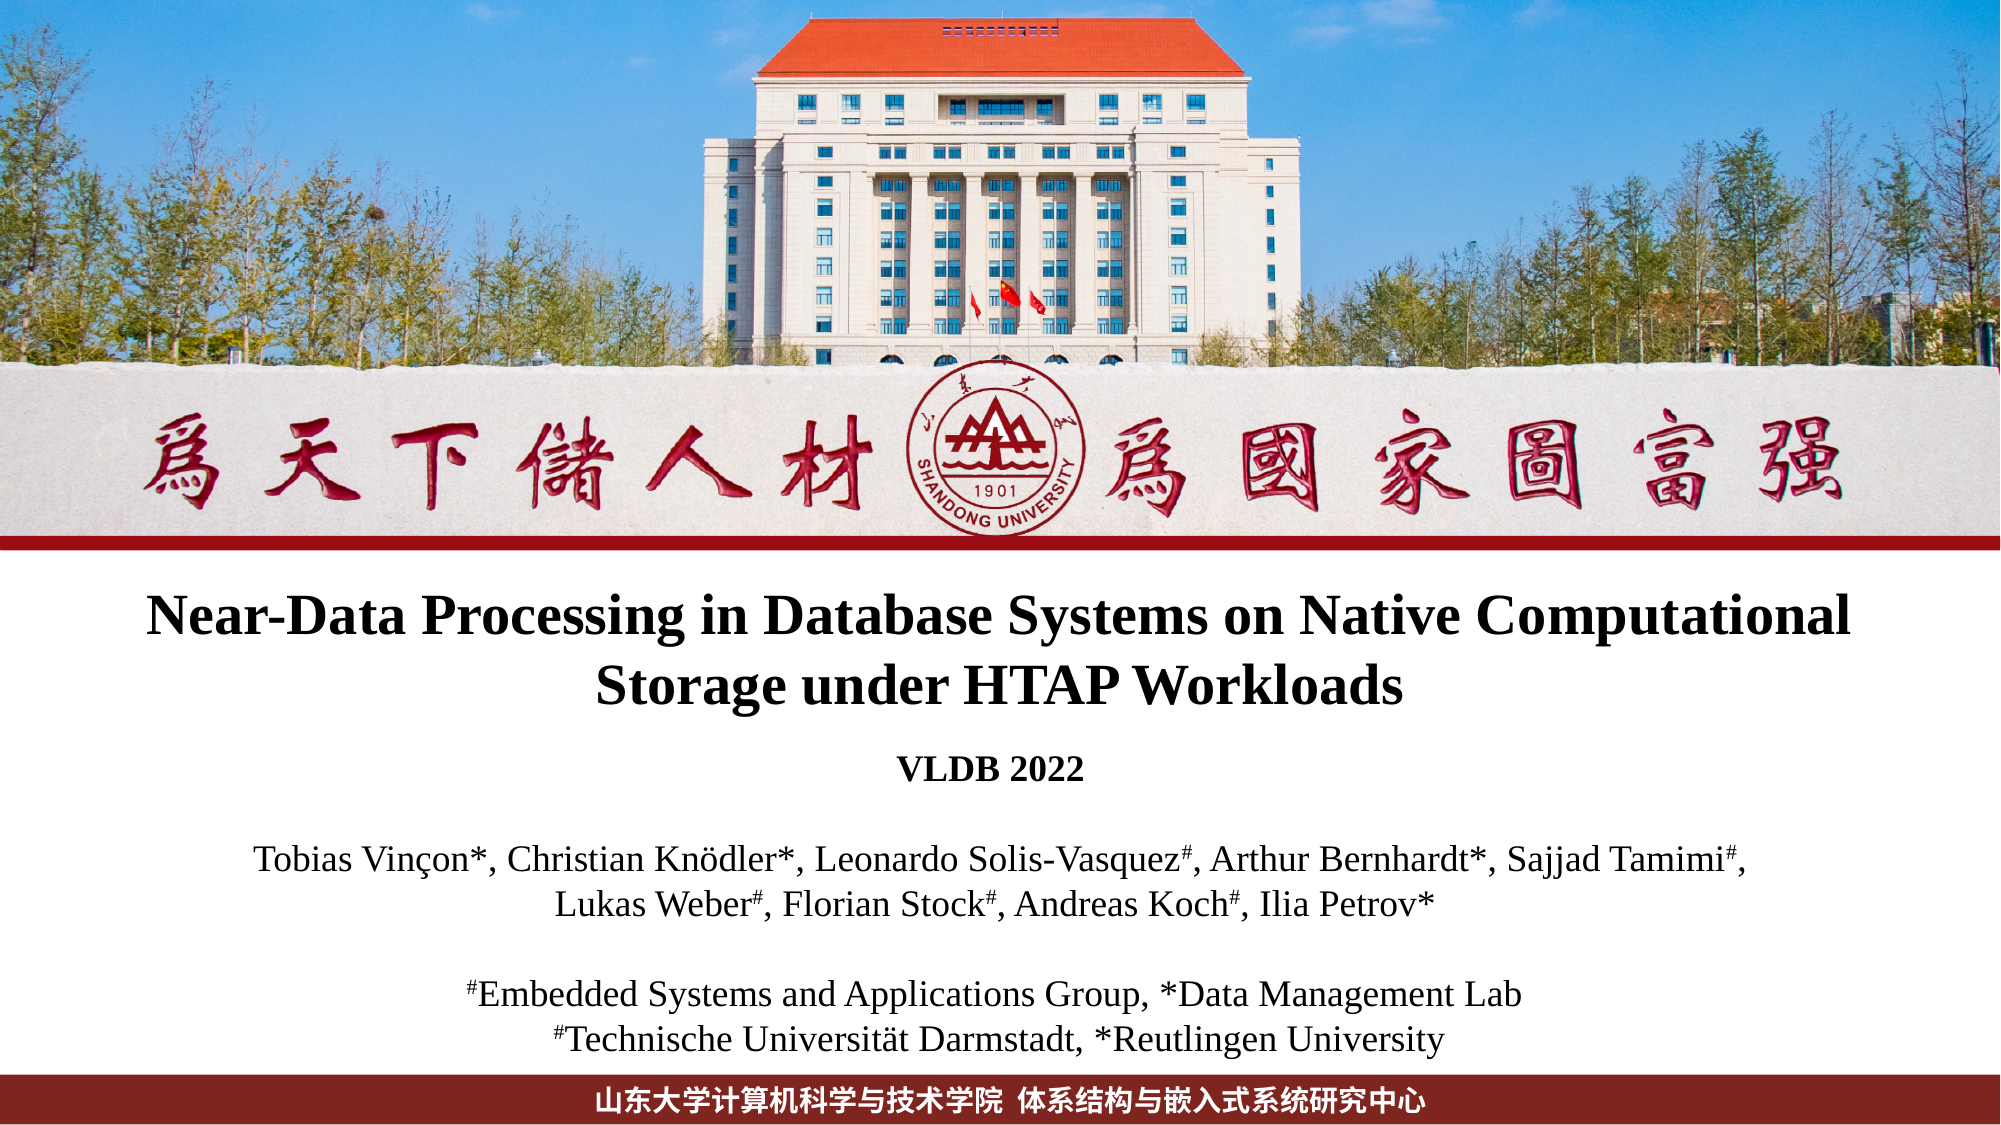

Near-Data Processing in Database Systems on Native Computational Storage under HTAP Workloads
VLDB 2022

Tobias Vinçon*, Christian Knödler*, Leonardo Solis-Vasquez#, Arthur Bernhardt*, Sajjad Tamimi#, Lukas Weber#, Florian Stock#, Andreas Koch#, Ilia Petrov*

#Embedded Systems and Applications Group, *Data Management Lab
#Technische Universität Darmstadt, *Reutlingen University